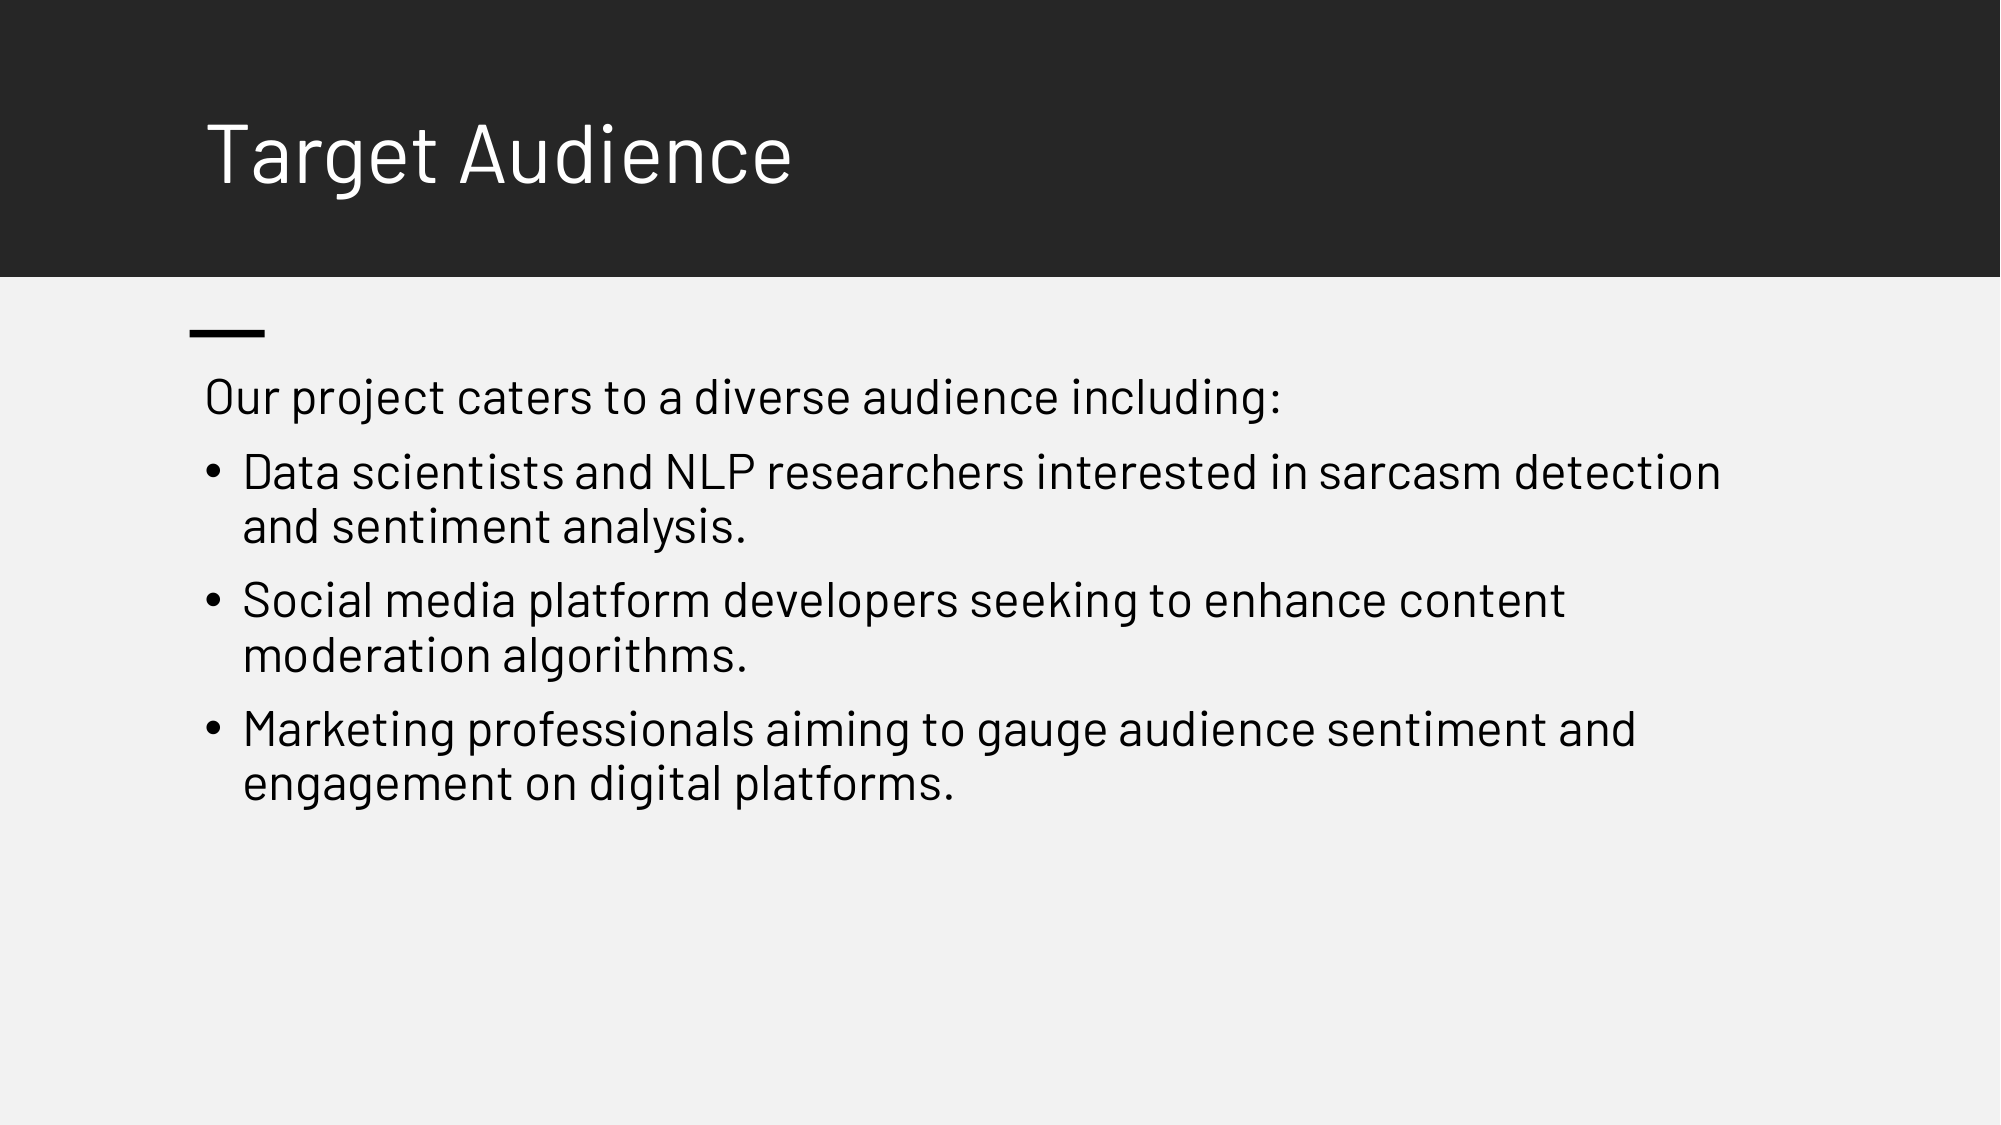

# Target Audience

Our project caters to a diverse audience including:
Data scientists and NLP researchers interested in sarcasm detection and sentiment analysis.
Social media platform developers seeking to enhance content moderation algorithms.
Marketing professionals aiming to gauge audience sentiment and engagement on digital platforms.